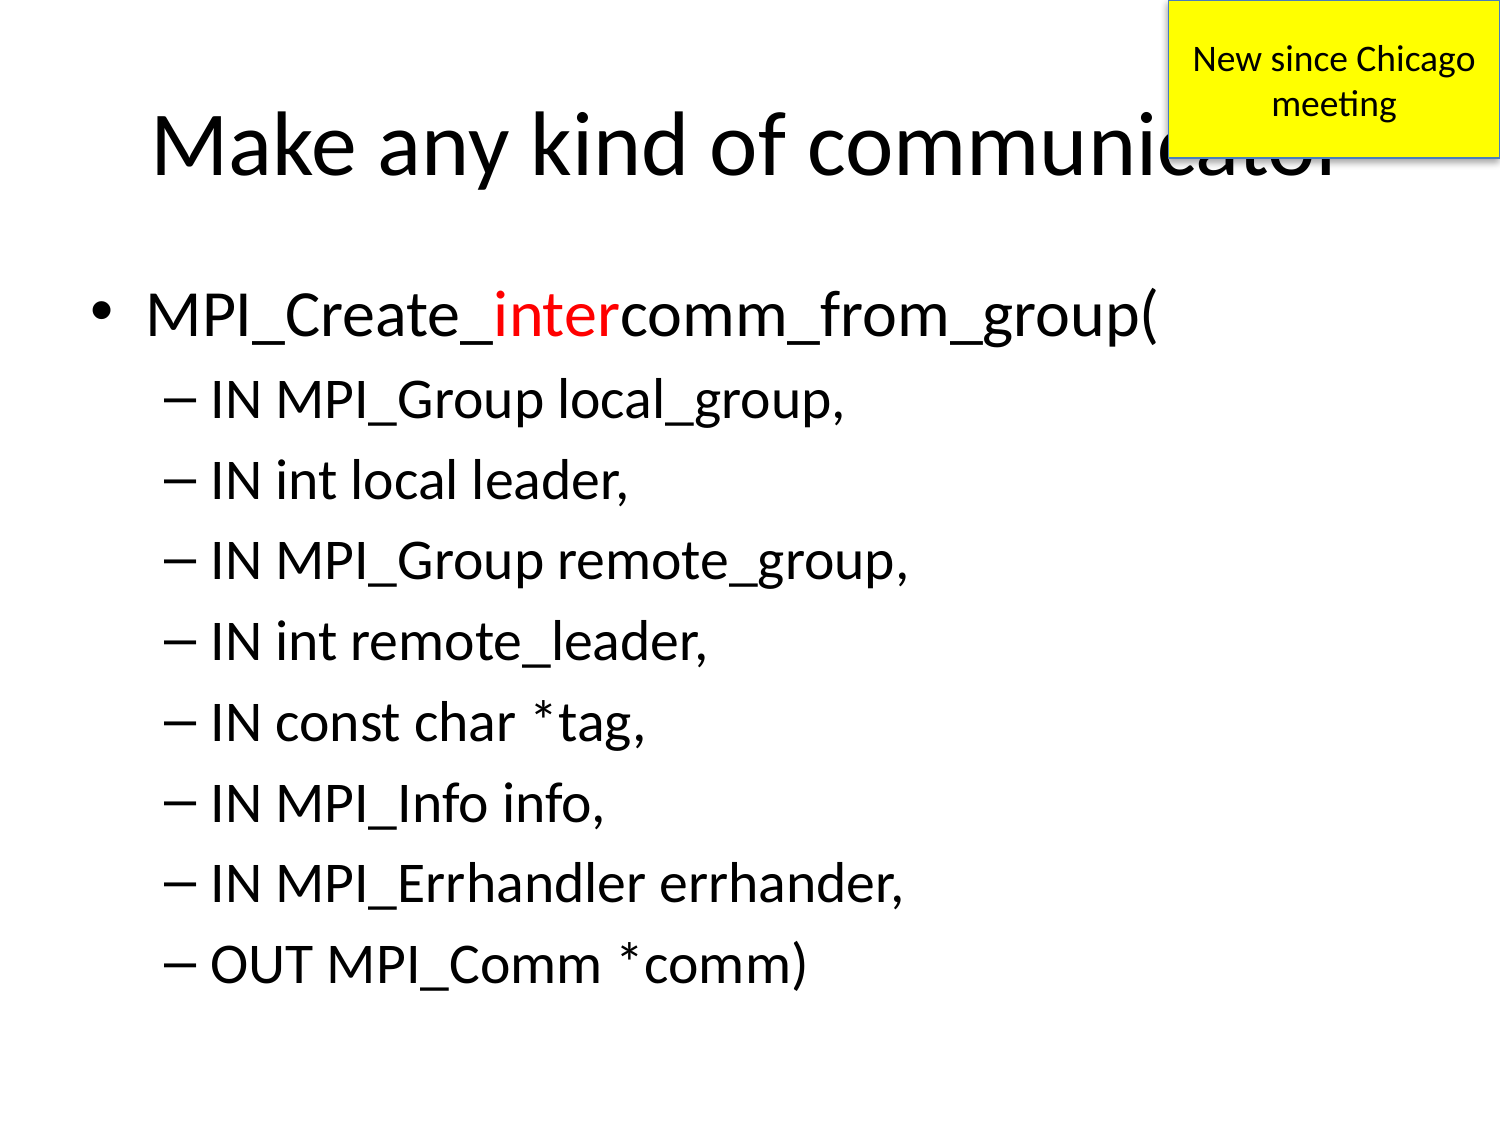

New since Chicago meeting
# Make any kind of communicator
MPI_Create_intercomm_from_group(
IN MPI_Group local_group,
IN int local leader,
IN MPI_Group remote_group,
IN int remote_leader,
IN const char *tag,
IN MPI_Info info,
IN MPI_Errhandler errhander,
OUT MPI_Comm *comm)